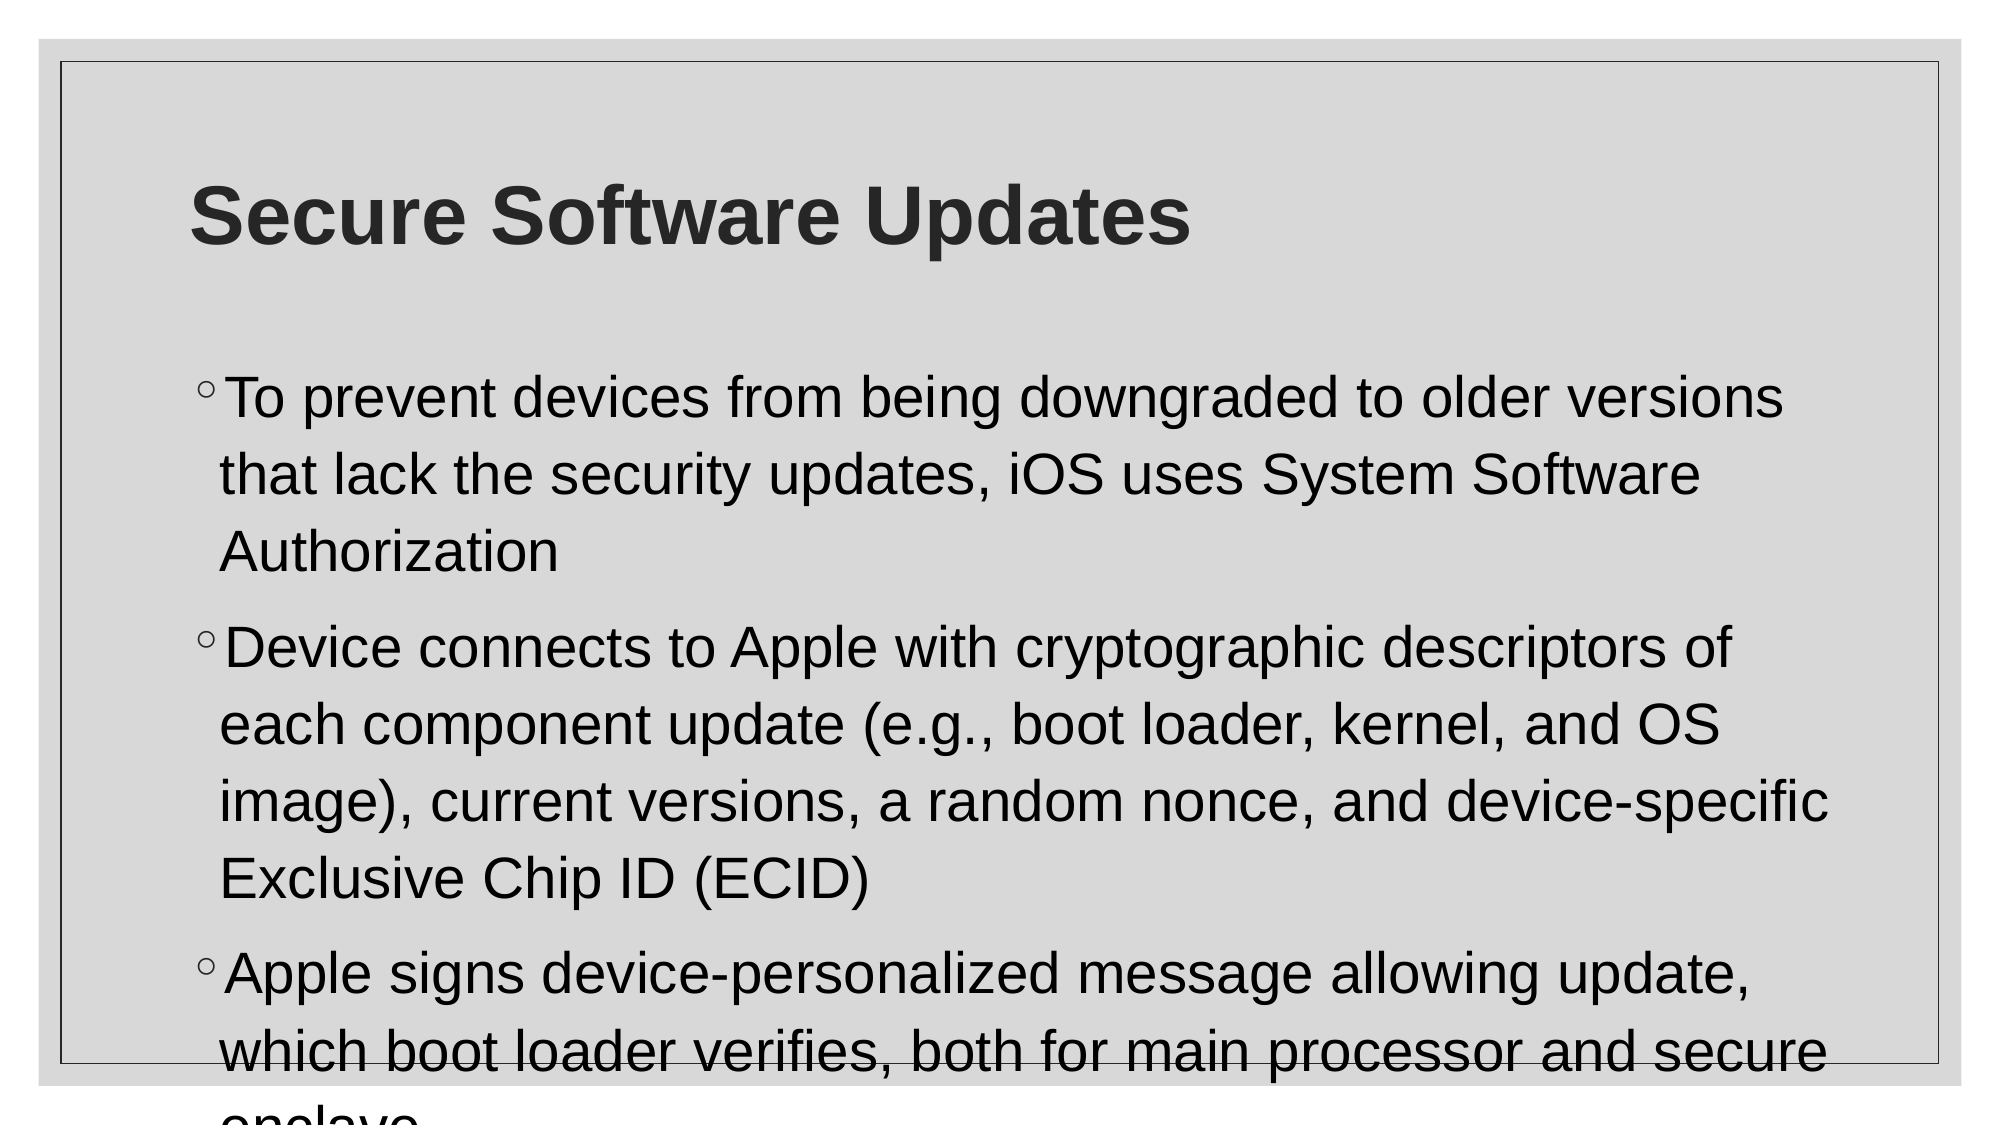

# Secure Software Updates
To prevent devices from being downgraded to older versions that lack the security updates, iOS uses System Software Authorization
Device connects to Apple with cryptographic descriptors of each component update (e.g., boot loader, kernel, and OS image), current versions, a random nonce, and device-specific Exclusive Chip ID (ECID)
Apple signs device-personalized message allowing update, which boot loader verifies, both for main processor and secure enclave